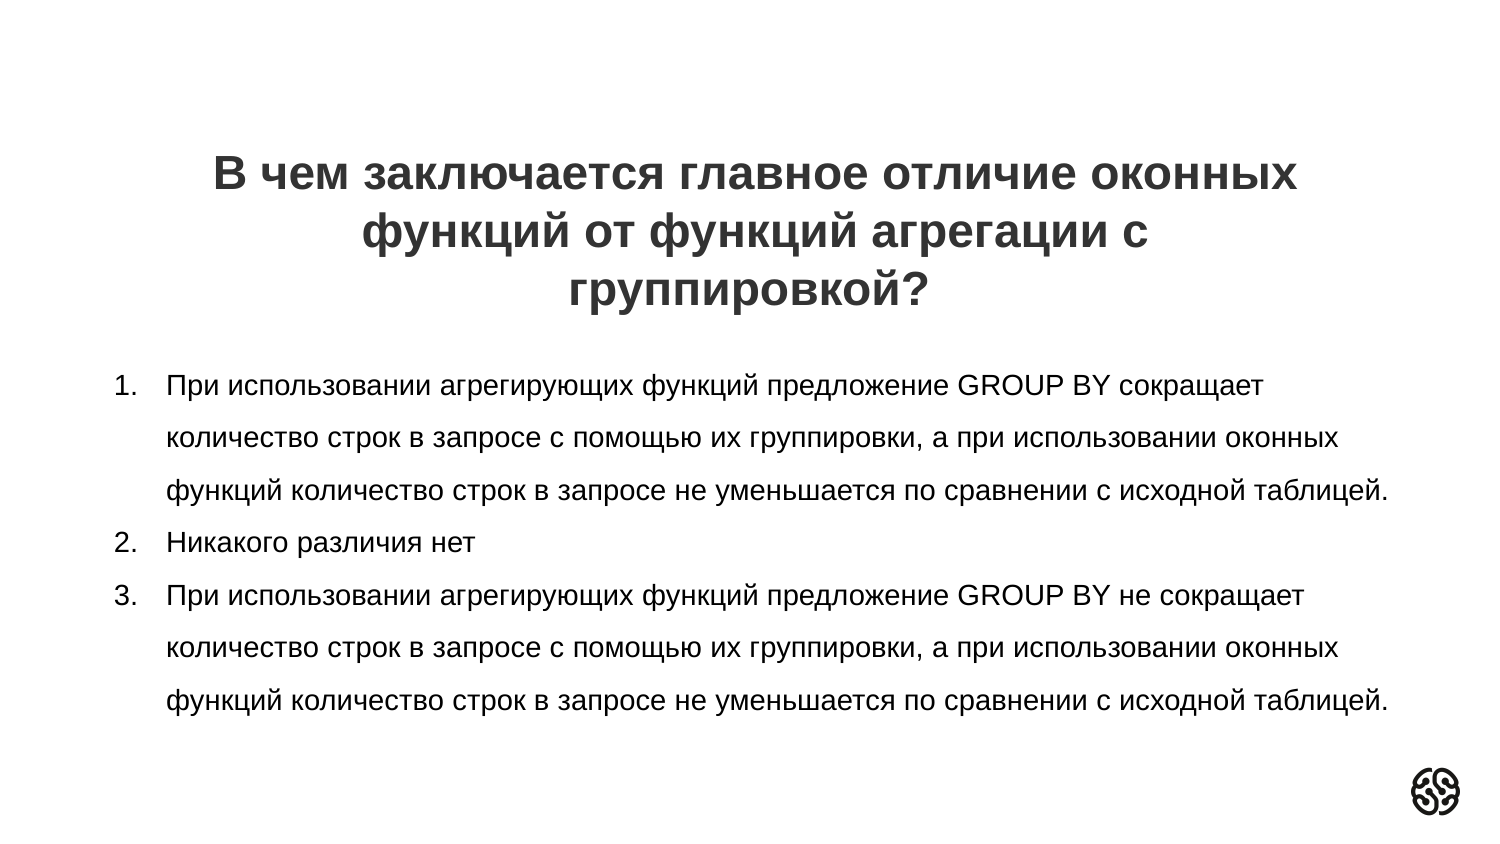

# В чем заключается главное отличие оконных функций от функций агрегации с группировкой?
При использовании агрегирующих функций предложение GROUP BY сокращает количество строк в запросе с помощью их группировки, а при использовании оконных функций количество строк в запросе не уменьшается по сравнении с исходной таблицей.
Никакого различия нет
При использовании агрегирующих функций предложение GROUP BY не сокращает количество строк в запросе с помощью их группировки, а при использовании оконных функций количество строк в запросе не уменьшается по сравнении с исходной таблицей.